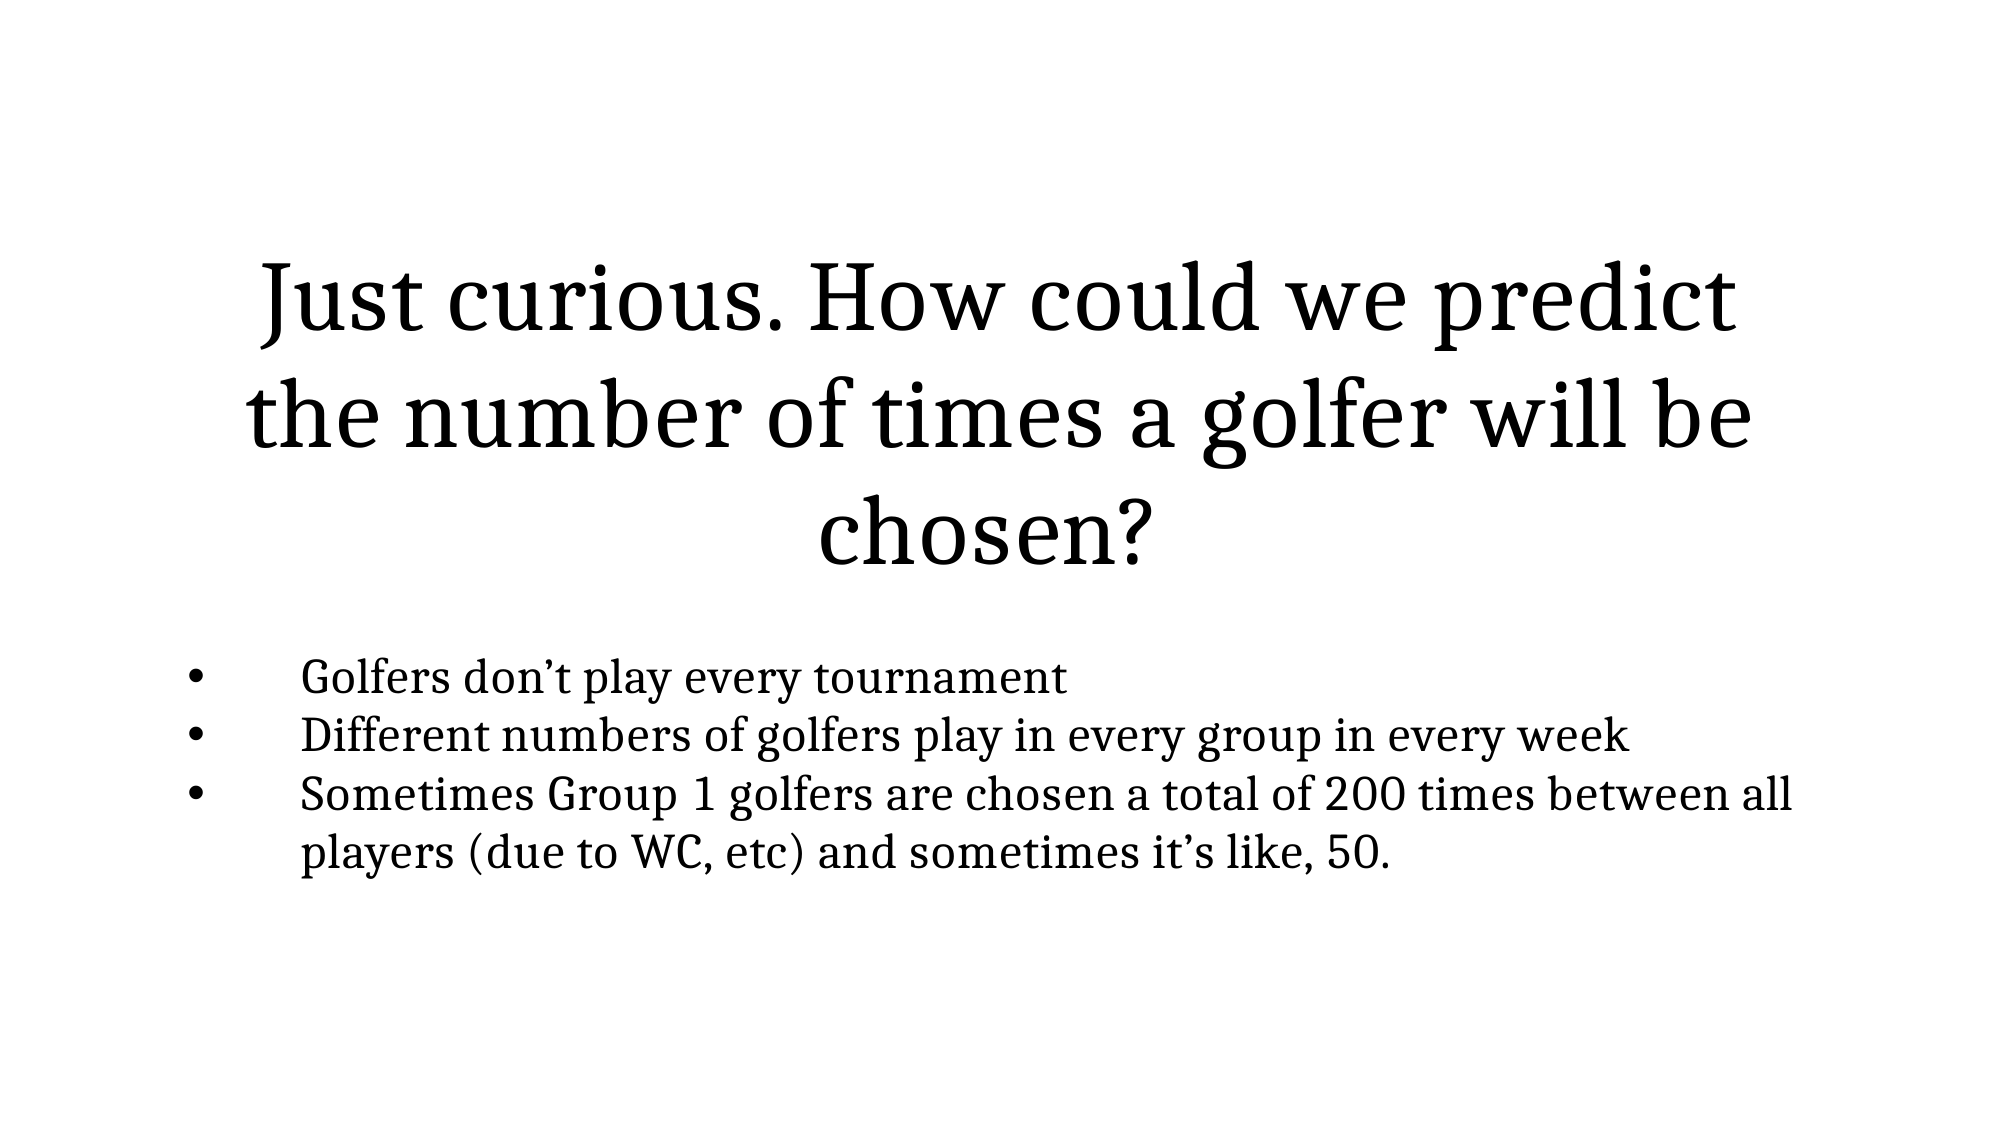

Just curious. How could we predict the number of times a golfer will be chosen?

Golfers don’t play every tournament
Different numbers of golfers play in every group in every week
Sometimes Group 1 golfers are chosen a total of 200 times between all players (due to WC, etc) and sometimes it’s like, 50.